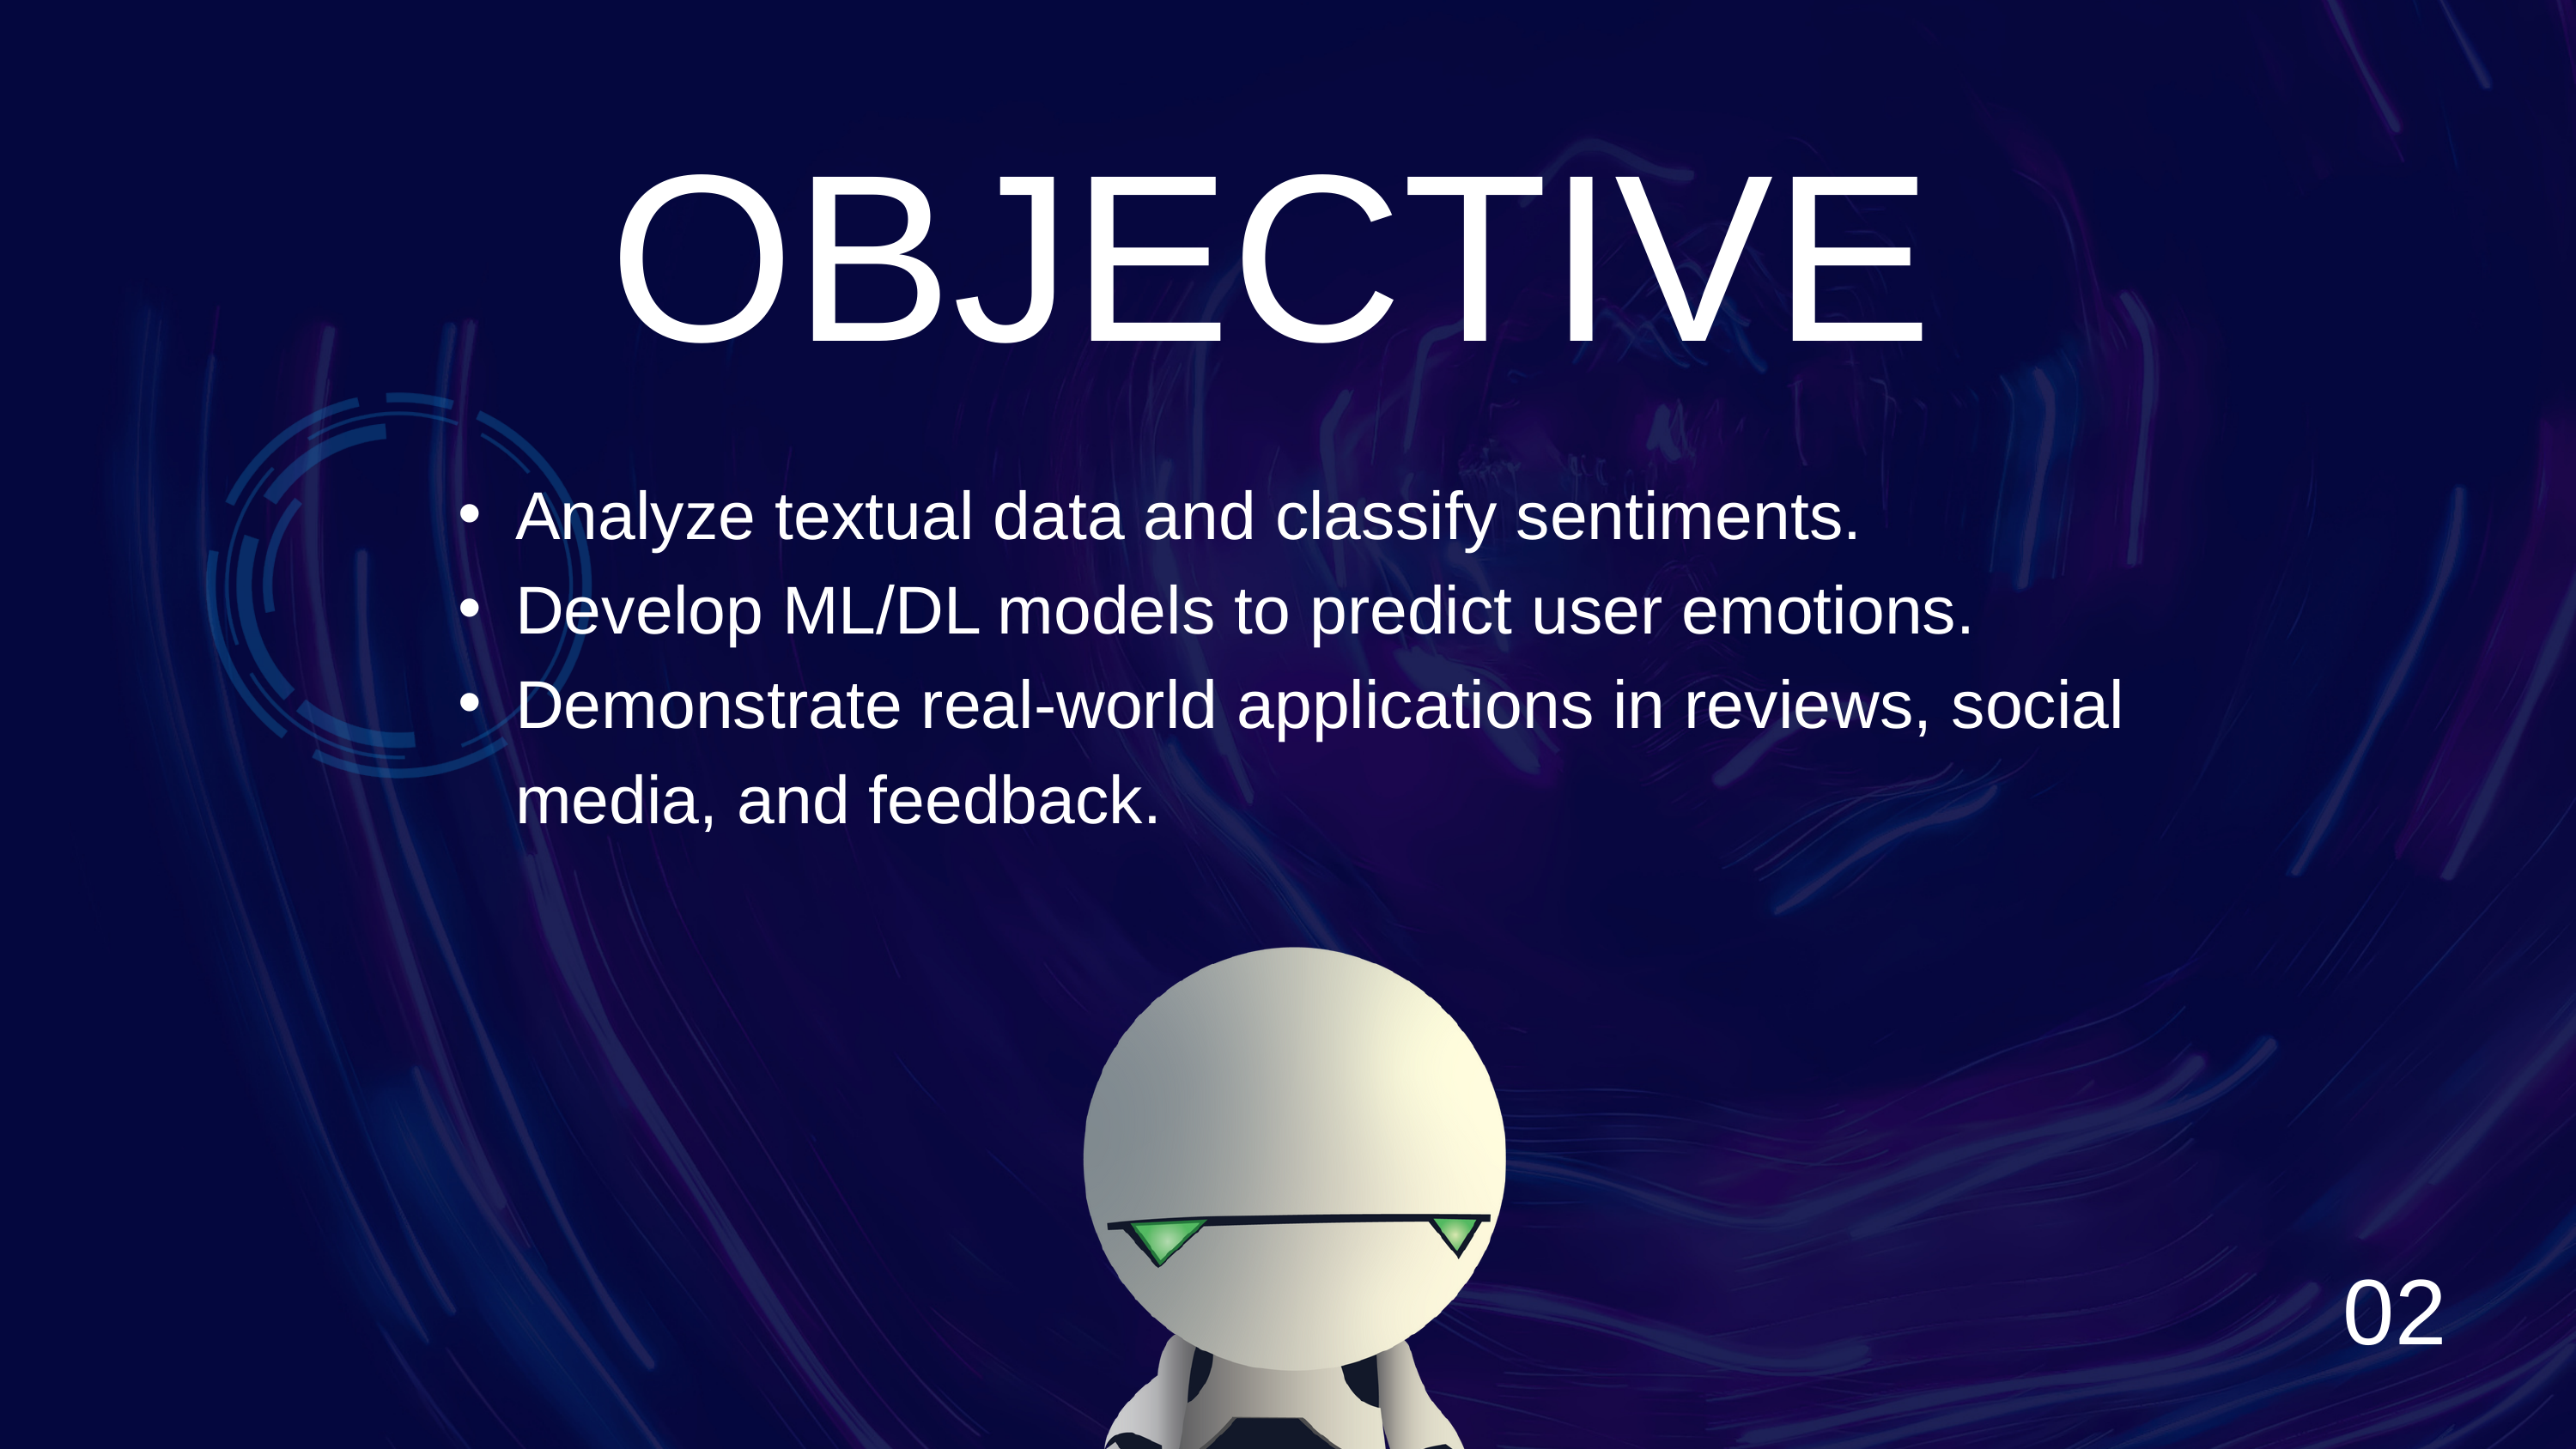

OBJECTIVE

Analyze textual data and classify sentiments.
Develop ML/DL models to predict user emotions.
Demonstrate real-world applications in reviews, social media, and feedback.

02